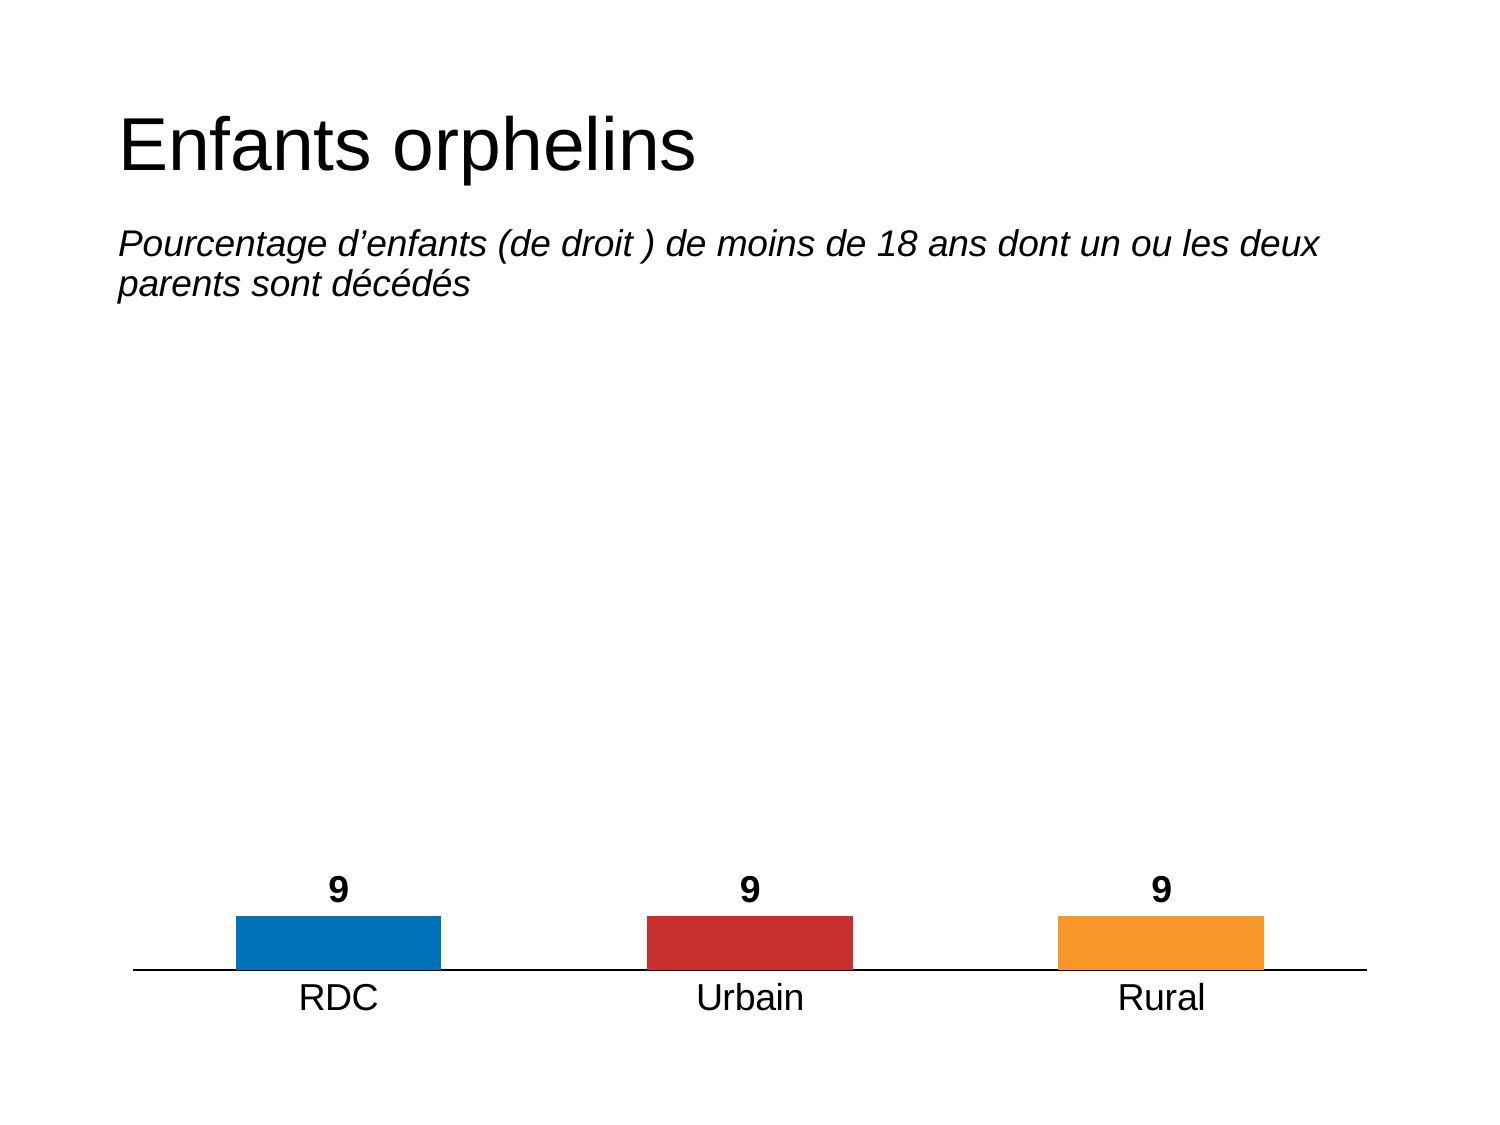

# Enfants orphelins
Pourcentage d’enfants (de droit ) de moins de 18 ans dont un ou les deux parents sont décédés

### Chart

| Category | RDC |
|---|---|
| RDC | 9.0 |
| Urbain | 9.0 |
| Rural | 9.0 |